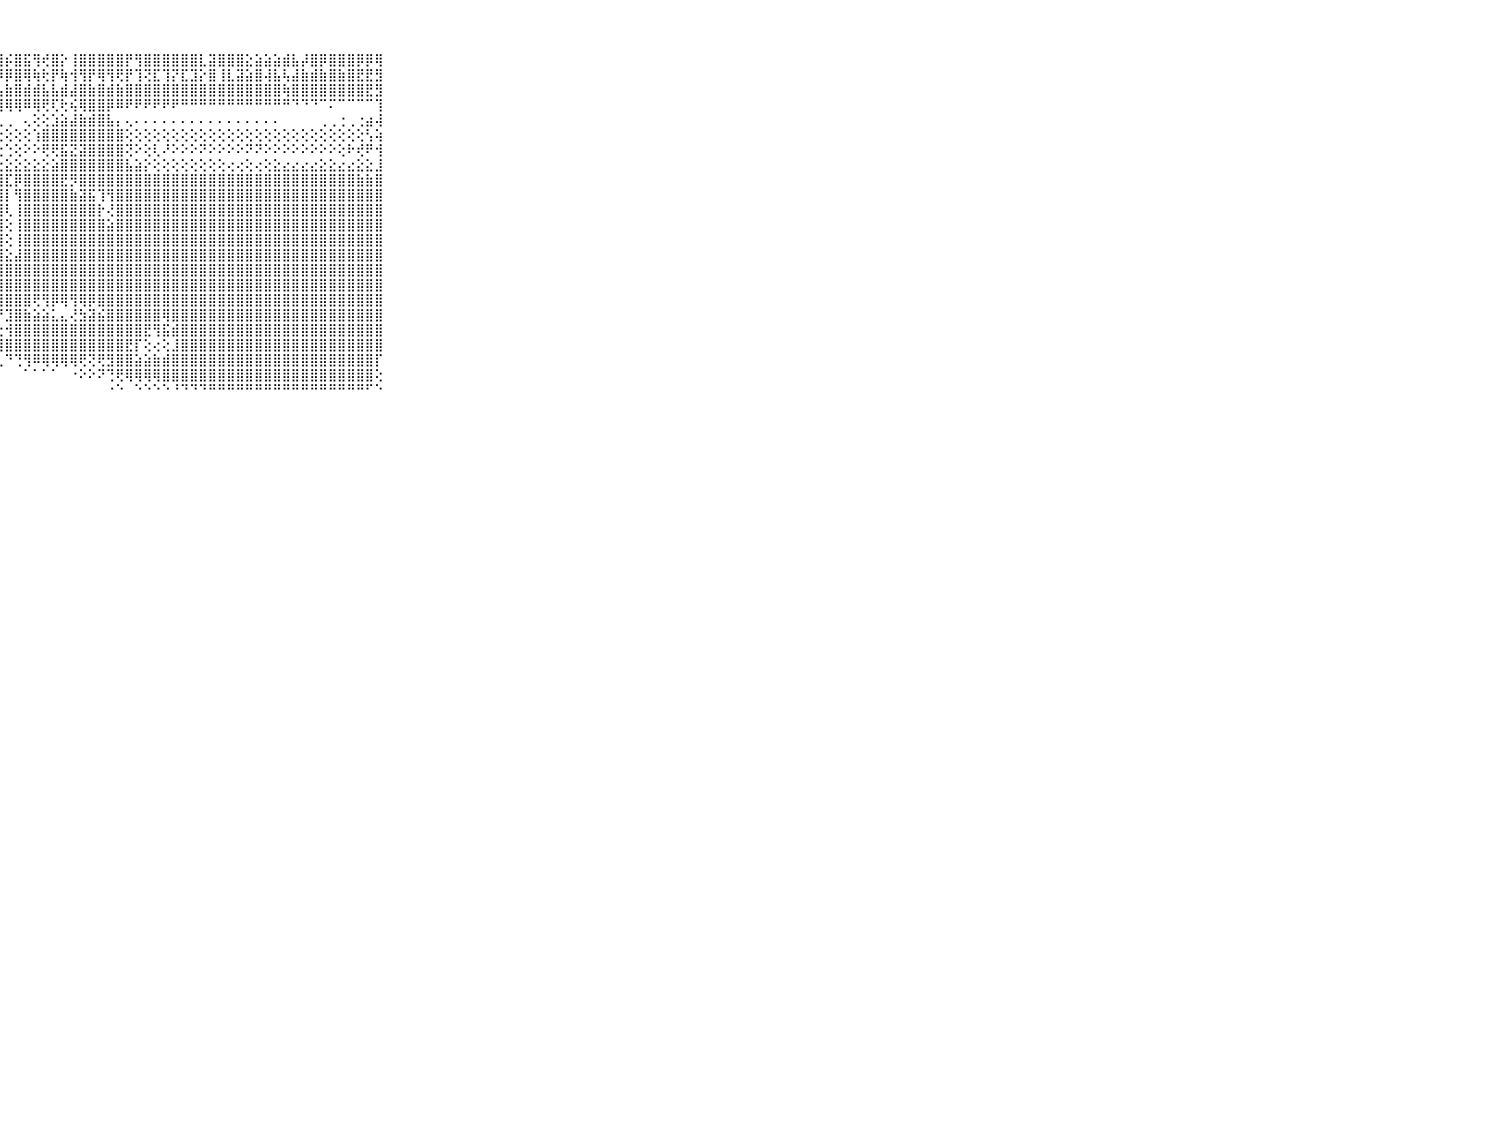

⠀⠀⠀⠀⠀⠀⠀⠀⠀⠀⠀⢕⢕⢕⢕⡕⢕⢕⣸⣿⣇⣯⢕⣸⡧⢸⢻⣿⡮⣿⣯⢻⢞⣿⡕⢸⣿⣿⣿⣿⣿⡟⢻⣿⣿⣿⣿⣿⣿⣇⣽⣿⣿⣿⣕⣵⣵⣵⣾⣧⡼⣿⡿⣿⣿⣿⡿⡿⢿⠀⠀⠀⠀⠀⠀⠀⠀⠀⠀⠀⠀
⠀⠀⠀⠀⠀⠀⠀⠀⠀⠀⠀⢕⢕⣕⣕⣕⣕⣱⢿⣿⣿⣿⡧⡿⣿⢵⢼⡿⡿⣿⢿⢷⢗⡟⢷⢺⢻⡟⢿⢻⢟⡟⢹⢝⣏⢹⡝⣏⣹⡕⣿⢸⣇⣽⣵⣿⢼⣧⢧⣼⣷⣾⣷⣿⣷⣿⣟⣟⣻⠀⠀⠀⠀⠀⠀⠀⠀⠀⠀⠀⠀
⠀⠀⠀⠀⠀⠀⠀⠀⠀⠀⠀⢕⢕⢇⣧⣿⣿⣸⣸⣼⣿⣧⣧⣷⣿⣼⣵⣧⣷⣿⣾⣾⣧⣧⣾⣼⣿⣷⣿⣾⣷⣿⣿⣿⣿⣿⣿⣿⣿⣿⣿⣿⣿⣿⣿⣿⣿⣿⢷⣿⣿⣿⣿⣿⣿⣿⣿⣟⣻⠀⠀⠀⠀⠀⠀⠀⠀⠀⠀⠀⠀
⠀⠀⠀⠀⠀⠀⠀⠀⠀⠀⠀⣑⣜⣿⣿⣿⣿⣿⣿⣿⡿⢿⢿⢿⢿⢿⢿⢿⢿⢿⠿⢿⢟⢏⢗⢮⢿⣿⣿⡿⠿⠟⠟⠟⠟⠟⠟⠛⠛⠛⠛⠛⠛⠛⠛⠛⠛⠛⠛⠙⠙⠙⠉⠍⠉⠉⠉⠉⢹⠀⠀⠀⠀⠀⠀⠀⠀⠀⠀⠀⠀
⠀⠀⠀⠀⠀⠀⠀⠀⠀⠀⠀⢀⢀⢀⢀⢀⢀⢀⢀⢀⢀⢀⢀⢀⢀⢀⢀⢄⢀⠀⢄⢕⢕⣱⣵⣼⣷⣾⣿⣧⡄⢄⠄⠄⠄⠄⠄⠄⠄⠄⠄⠄⠄⠄⠄⠄⠄⠄⠀⠀⠀⠀⢀⢀⢐⢀⢐⣴⢼⠀⠀⠀⠀⠀⠀⠀⠀⠀⠀⠀⠀
⠀⠀⠀⠀⠀⠀⠀⠀⠀⠀⠀⢕⢕⢕⢕⢕⢕⢕⢕⢕⢕⢕⢕⢕⢕⢕⢕⢕⢕⢕⢕⢱⣿⣿⣿⣿⣿⣿⣿⣿⣿⢕⢕⢕⢕⢕⢕⢕⢕⢕⢕⢕⢕⢕⢕⢕⢕⢕⢕⢕⢕⢕⢕⢕⢕⢕⢕⢣⢵⠀⠀⠀⠀⠀⠀⠀⠀⠀⠀⠀⠀
⠀⠀⠀⠀⠀⠀⠀⠀⠀⠀⠀⢇⢕⢕⢑⢑⢑⢑⢑⢑⢑⢑⢑⢑⢑⢑⢑⢑⢑⢕⠕⠕⢟⢟⣯⣝⣽⣿⣿⣿⣿⢝⠕⢕⢇⠜⠕⠕⠕⠝⠕⠕⠕⠕⠝⠝⠕⠕⠕⠕⠕⠕⠕⠕⢕⠗⢞⠟⢺⠀⠀⠀⠀⠀⠀⠀⠀⠀⠀⠀⠀
⠀⠀⠀⠀⠀⠀⠀⠀⠀⠀⠀⣾⣷⣵⣵⣵⣵⣵⣵⣵⣵⣵⣵⣵⣵⣵⣵⣕⣕⣕⣕⣕⣕⣵⣿⣿⣿⣿⣿⣿⣿⣧⣵⡕⢕⢕⢕⢕⢕⢕⢕⢕⢔⢔⢕⢔⢕⣕⣔⣔⣔⣔⣕⣕⣔⣔⣕⣕⣸⠀⠀⠀⠀⠀⠀⠀⠀⠀⠀⠀⠀
⠀⠀⠀⠀⠀⠀⠀⠀⠀⠀⠀⣿⣿⣿⣿⣿⣿⣿⣿⣿⣿⢕⢸⣿⣿⣿⣿⣿⣏⡿⣿⣿⣿⣿⣟⡻⣿⣿⣿⣿⣿⣿⣿⣿⣿⣿⣿⣿⣿⣿⣿⣿⣿⣿⣿⣿⣿⣿⣿⣿⣿⣿⣿⣿⣿⣿⣷⣷⣿⠀⠀⠀⠀⠀⠀⠀⠀⠀⠀⠀⠀
⠀⠀⠀⠀⠀⠀⠀⠀⠀⠀⠀⣿⣿⣿⣿⣿⣿⣿⣿⣿⣿⢕⢸⣿⣿⣿⣿⣿⡇⢻⣿⣿⣿⣿⣿⣷⣽⣯⢹⢻⣿⣿⣿⣿⣿⣿⣿⣿⣿⣿⣿⣿⣿⣿⣿⣿⣿⣿⣿⣿⣿⣿⣿⣿⣿⣿⣿⣿⣿⠀⠀⠀⠀⠀⠀⠀⠀⠀⠀⠀⠀
⠀⠀⠀⠀⠀⠀⠀⠀⠀⠀⠀⣿⣿⣿⣿⣿⣿⣿⣿⣿⣿⢕⢸⣿⣿⣿⣿⣿⢇⢸⣿⣿⣿⣿⣿⣿⣿⣿⡗⢜⣿⣿⣿⣿⣿⣿⣿⣿⣿⣿⣿⣿⣿⣿⣿⣿⣿⣿⣿⣿⣿⣿⣿⣿⣿⣿⣿⣿⣿⠀⠀⠀⠀⠀⠀⠀⠀⠀⠀⠀⠀
⠀⠀⠀⠀⠀⠀⠀⠀⠀⠀⠀⣿⣿⣿⣿⣿⣿⣿⣿⣿⣿⢕⢸⣿⣿⣿⣿⣿⢕⢸⣿⣿⣿⣿⣿⣿⣿⣿⣿⣵⣿⣿⣿⣿⣿⣿⣿⣿⣿⣿⣿⣿⣿⣿⣿⣿⣿⣿⣿⣿⣿⣿⣿⣿⣿⣿⣿⣿⣿⠀⠀⠀⠀⠀⠀⠀⠀⠀⠀⠀⠀
⠀⠀⠀⠀⠀⠀⠀⠀⠀⠀⠀⣿⣿⣿⣿⣿⣿⣿⣿⣿⣿⢕⢸⣿⣿⣿⣿⣿⢕⢸⣿⣿⣿⣿⣿⣿⣿⣿⣿⣿⣿⣿⣿⣿⣿⣿⣿⣿⣿⣿⣿⣿⣿⣿⣿⣿⣿⣿⣿⣿⣿⣿⣿⣿⣿⣿⣿⣿⣿⠀⠀⠀⠀⠀⠀⠀⠀⠀⠀⠀⠀
⠀⠀⠀⠀⠀⠀⠀⠀⠀⠀⠀⣿⣿⣿⣿⣿⣿⣿⣿⣿⣿⣵⣾⣿⣿⣿⣿⣿⣕⣼⣿⣿⣿⣿⣿⣿⣿⣿⣿⣿⣿⣿⣿⣿⣿⣿⣿⣿⣿⣿⣿⣿⣿⣿⣿⣿⣿⣿⣿⣿⣿⣿⣿⣿⣿⣿⣿⣿⣿⠀⠀⠀⠀⠀⠀⠀⠀⠀⠀⠀⠀
⠀⠀⠀⠀⠀⠀⠀⠀⠀⠀⠀⣿⣿⣿⣿⣿⣿⣿⣿⣿⣿⣿⣿⣿⣿⣿⣿⣿⣿⣿⣿⣿⣿⣿⣿⣿⣿⣿⣿⣿⣿⣿⣿⣿⣿⣿⣿⣿⣿⣿⣿⣿⣿⣿⣿⣿⣿⣿⣿⣿⣿⣿⣿⣿⣿⣿⣿⣿⣿⠀⠀⠀⠀⠀⠀⠀⠀⠀⠀⠀⠀
⠀⠀⠀⠀⠀⠀⠀⠀⠀⠀⠀⢟⢿⢿⢿⢿⢿⣿⣿⣿⣽⣿⣿⣿⣿⣿⣿⣿⣿⣿⣿⣿⣿⣿⣿⣿⣿⣿⣿⣿⣿⣿⣿⣿⣿⣿⣿⣿⣿⣿⣿⣿⣿⣿⣿⣿⣿⣿⣿⣿⣿⣿⣿⣿⣿⣿⣿⣿⣿⠀⠀⠀⠀⠀⠀⠀⠀⠀⠀⠀⠀
⠀⠀⠀⠀⠀⠀⠀⠀⠀⠀⠀⢕⢕⢕⢕⠑⠇⠕⠕⢹⢿⢿⢿⢝⢕⢕⢱⣿⣿⣿⣿⢟⢻⡿⢿⢻⢿⡿⣿⣿⣿⣿⣿⣿⣿⣿⣿⣿⣿⣿⣿⣿⣿⣿⣿⣿⣿⣿⣿⣿⣿⣿⣿⣿⣿⣿⣿⣿⣿⠀⠀⠀⠀⠀⠀⠀⠀⠀⠀⠀⠀
⠀⠀⠀⠀⠀⠀⠀⠀⠀⠀⠀⢕⢕⢕⢑⢁⢄⠀⠄⢄⢄⣄⢅⢁⠁⠁⠑⠘⣹⣿⣷⣵⣵⣅⣄⢜⣳⣽⣮⣿⣿⣿⣿⣿⣿⢿⣿⣿⣿⣿⣿⣿⣿⣿⣿⣿⣿⣿⣿⣿⣿⣿⣿⣿⣿⣿⣿⣿⣿⠀⠀⠀⠀⠀⠀⠀⠀⠀⠀⠀⠀
⠀⠀⠀⠀⠀⠀⠀⠀⠀⠀⠀⣅⢕⢕⢕⢕⢕⢔⢕⢕⢸⣿⢕⢕⢅⢕⢕⢕⢺⣿⣿⣿⣿⣿⣿⣿⣿⣿⣿⣿⣿⣿⣿⣟⢻⣯⣾⣿⣿⣿⣿⣿⣿⣿⣿⣿⣿⣿⣿⣿⣿⣿⣿⣿⣿⣿⣿⣿⣿⠀⠀⠀⠀⠀⠀⠀⠀⠀⠀⠀⠀
⠀⠀⠀⠀⠀⠀⠀⠀⠀⠀⠀⠁⠘⠙⠑⠑⠑⢑⠕⠑⠜⠟⢕⢕⢕⢕⢕⢸⣿⣿⣿⣿⣿⣿⣿⣿⣿⣿⣿⣿⣿⣟⡏⢕⢔⢕⣸⣿⣿⣿⣿⣿⣿⣿⣿⣿⣿⣿⣿⣿⣿⣿⣿⣿⣿⣿⣿⣿⣿⠀⠀⠀⠀⠀⠀⠀⠀⠀⠀⠀⠀
⠀⠀⠀⠀⠀⠀⠀⠀⠀⠀⠀⠀⠀⠀⠀⠀⠀⠀⠀⠑⠑⠐⠔⠄⢅⢕⢁⢁⠙⢙⢻⠿⢿⢿⢿⢿⢟⢝⢟⣻⣿⣿⣵⣵⣷⣾⣿⣿⣿⣿⣿⣿⣿⣿⣿⣿⣿⣿⣿⣿⣿⣿⣿⣿⣿⣿⣿⣿⡏⠀⠀⠀⠀⠀⠀⠀⠀⠀⠀⠀⠀
⠀⠀⠀⠀⠀⠀⠀⠀⠀⠀⠀⠀⠀⠀⠀⠄⠄⠄⠄⠄⢀⢀⢀⠀⠀⠀⠀⠀⠀⠀⠁⠁⠁⠁⠀⠐⠕⠕⠝⢙⢟⢿⢿⢿⢿⣿⣿⣿⣿⣿⣿⣿⣿⣿⣿⣿⣿⣿⣿⣿⣿⣿⣿⣿⣿⣿⣿⣿⢕⠀⠀⠀⠀⠀⠀⠀⠀⠀⠀⠀⠀
⠀⠀⠀⠀⠀⠀⠀⠀⠀⠀⠀⠀⠀⠀⠀⠀⠀⠀⠀⠀⠁⠁⠑⠑⠑⠐⠐⠀⠀⠀⠀⠀⠀⠀⠀⠀⠀⠀⠀⠐⠑⠀⠑⠑⠑⠑⠘⠙⠙⠙⠛⠛⠛⠛⠛⠛⠛⠛⠛⠛⠛⠛⠛⠛⠛⠛⠛⠋⠑⠀⠀⠀⠀⠀⠀⠀⠀⠀⠀⠀⠀